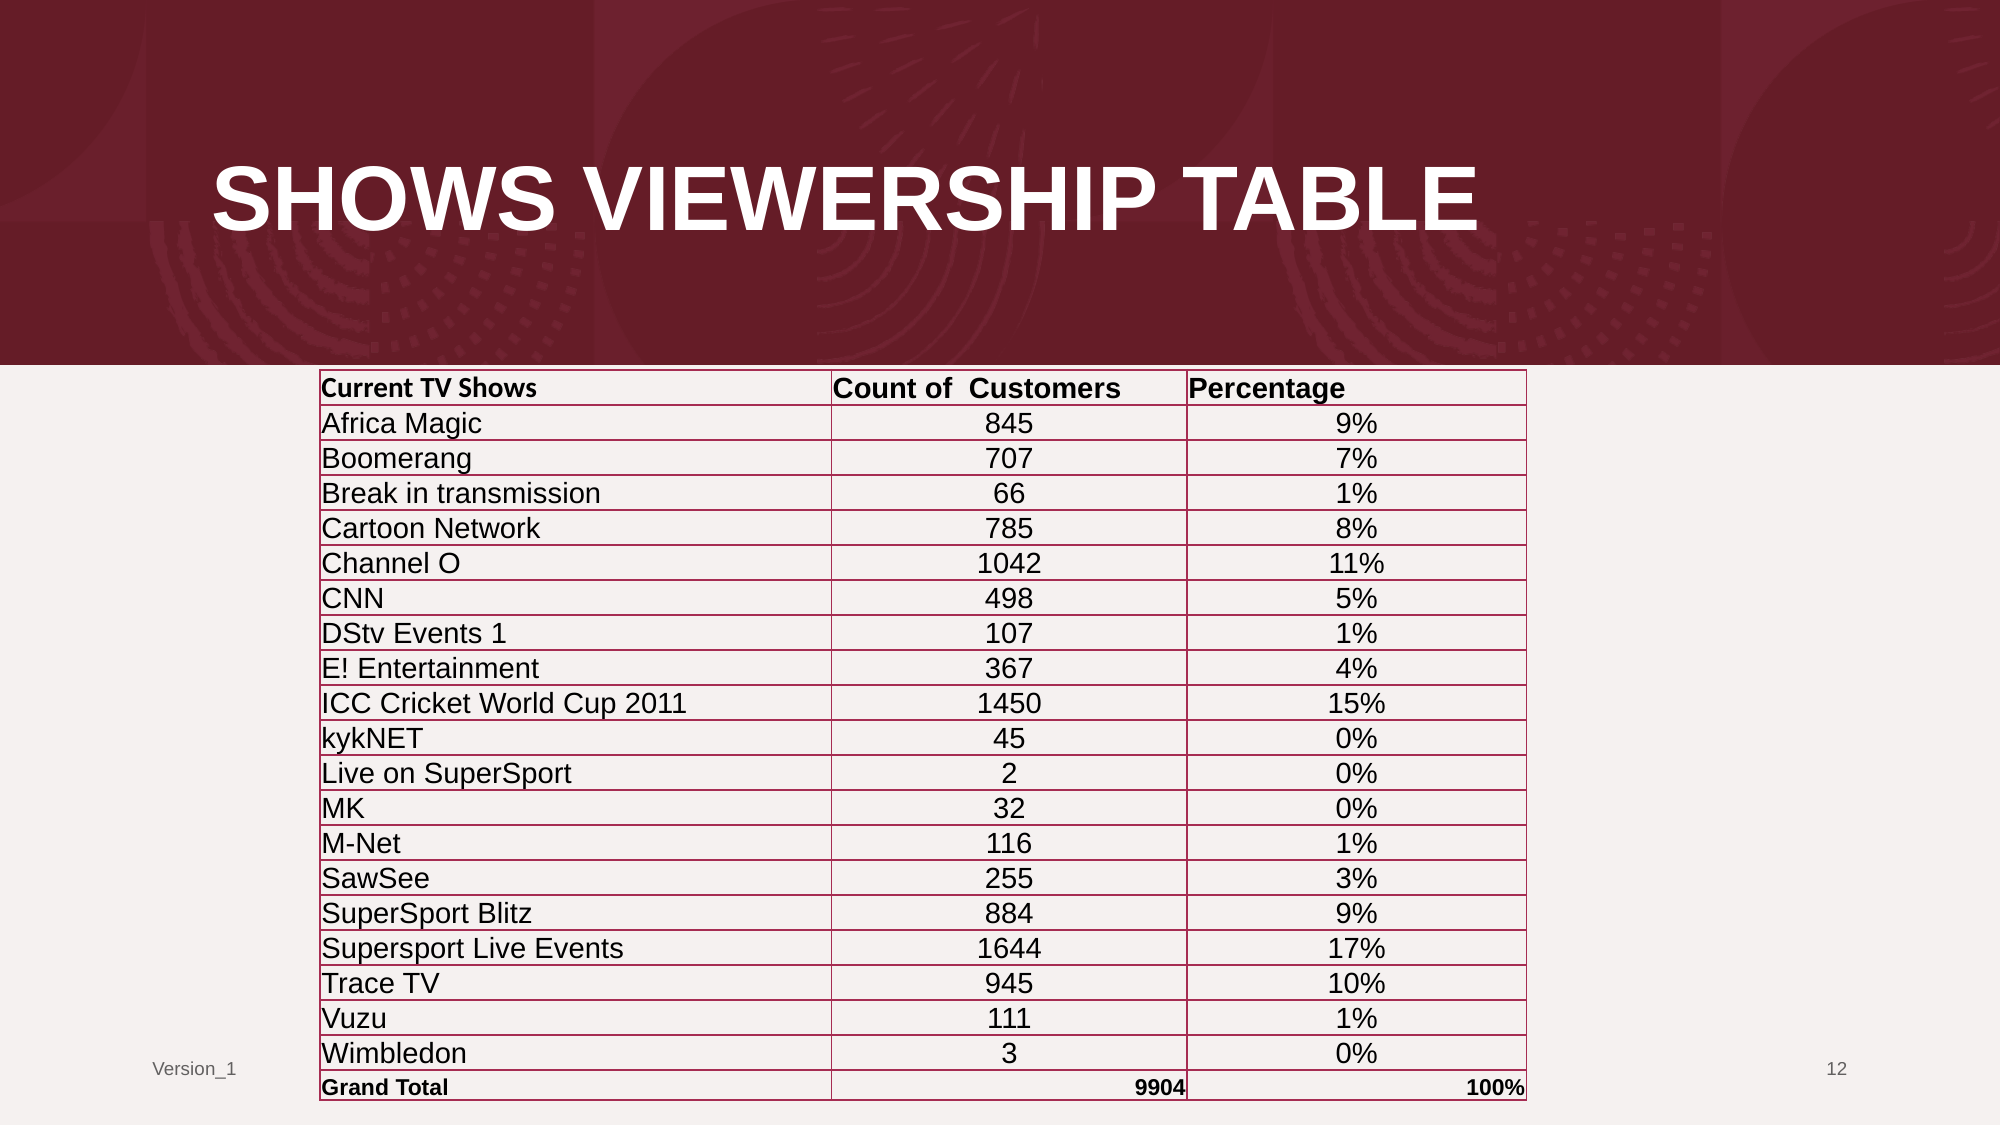

# SHOWS VIEWERSHIP TABLE
| Current TV Shows | Count of Customers | Percentage |
| --- | --- | --- |
| Africa Magic | 845 | 9% |
| Boomerang | 707 | 7% |
| Break in transmission | 66 | 1% |
| Cartoon Network | 785 | 8% |
| Channel O | 1042 | 11% |
| CNN | 498 | 5% |
| DStv Events 1 | 107 | 1% |
| E! Entertainment | 367 | 4% |
| ICC Cricket World Cup 2011 | 1450 | 15% |
| kykNET | 45 | 0% |
| Live on SuperSport | 2 | 0% |
| MK | 32 | 0% |
| M-Net | 116 | 1% |
| SawSee | 255 | 3% |
| SuperSport Blitz | 884 | 9% |
| Supersport Live Events | 1644 | 17% |
| Trace TV | 945 | 10% |
| Vuzu | 111 | 1% |
| Wimbledon | 3 | 0% |
| Grand Total | 9904 | 100% |
Version_1
12